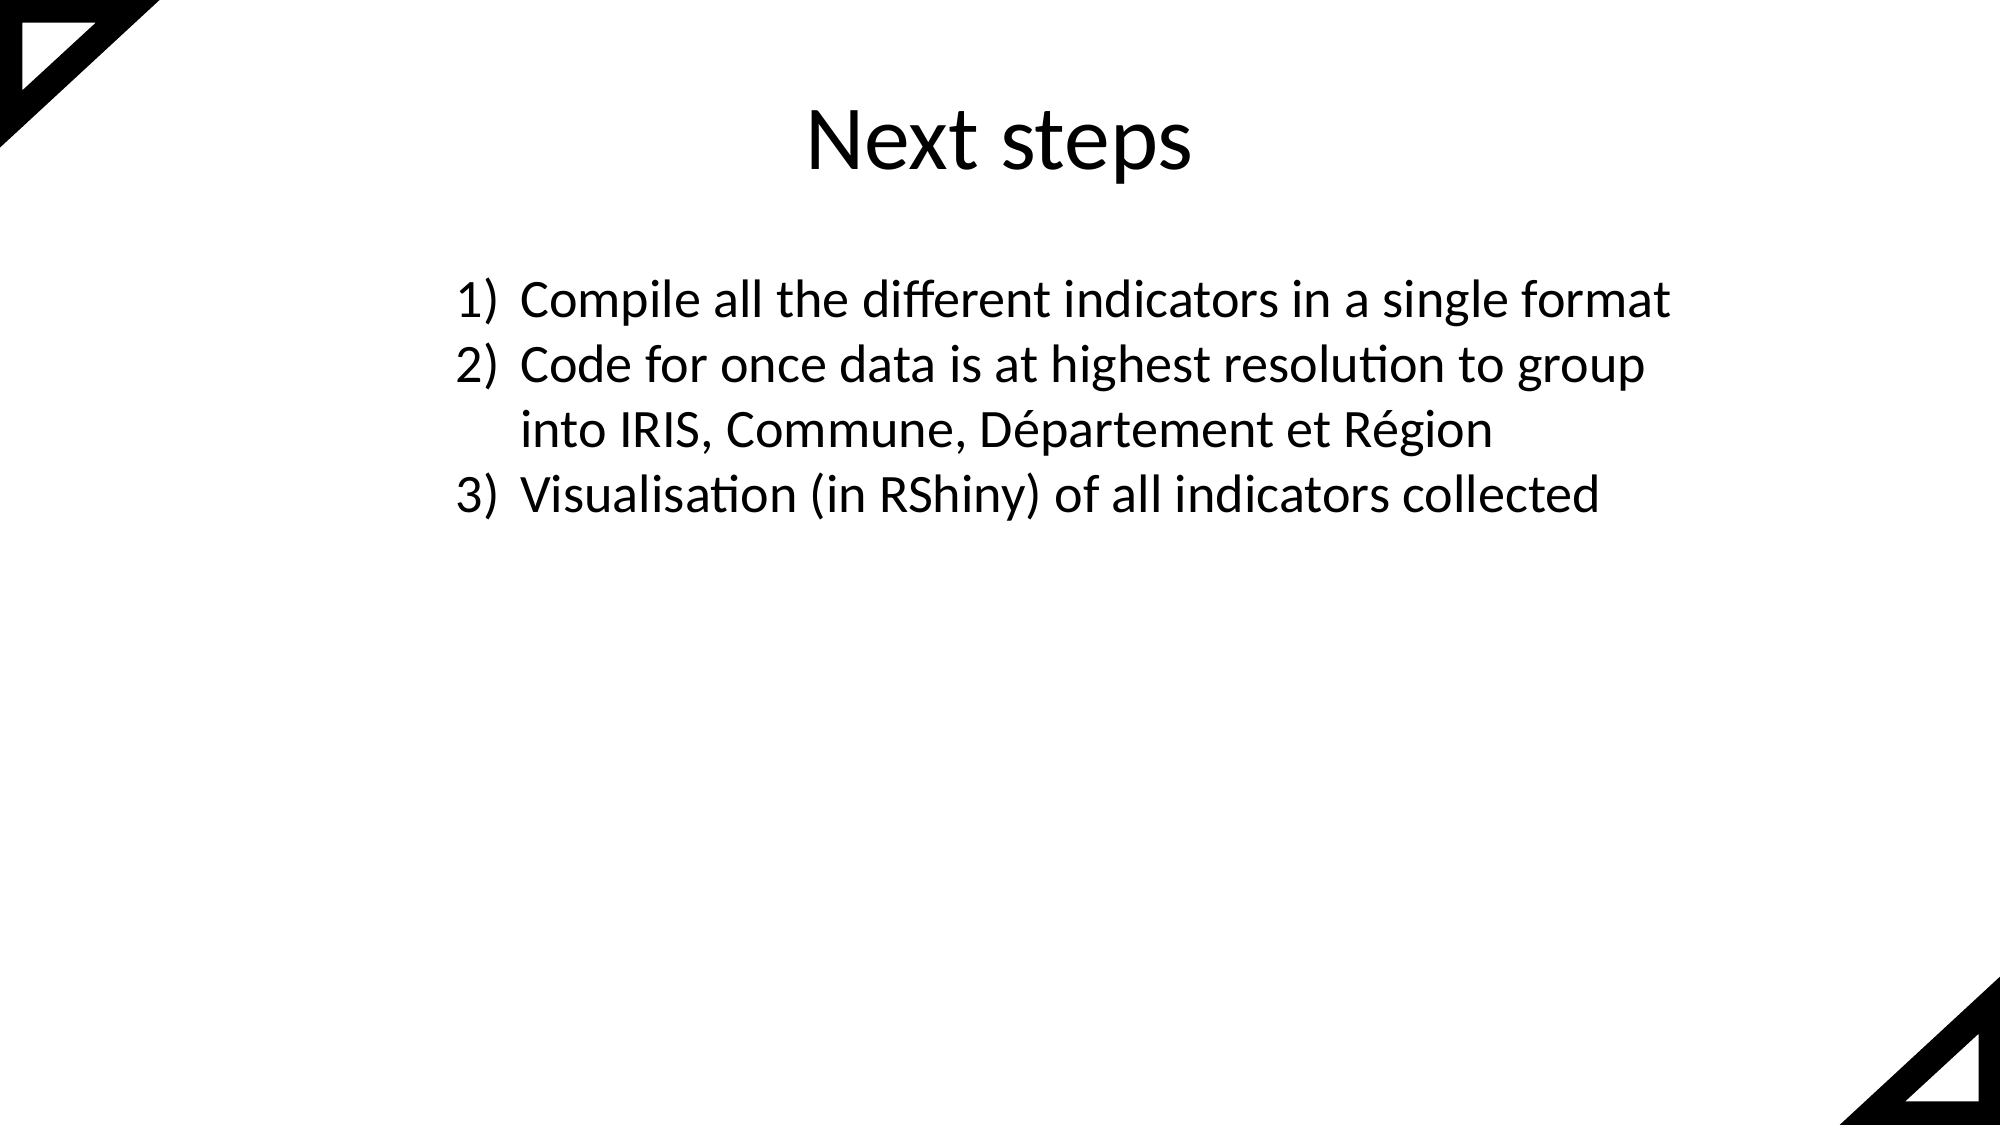

# Next steps
Compile all the different indicators in a single format
Code for once data is at highest resolution to group into IRIS, Commune, Département et Région
Visualisation (in RShiny) of all indicators collected